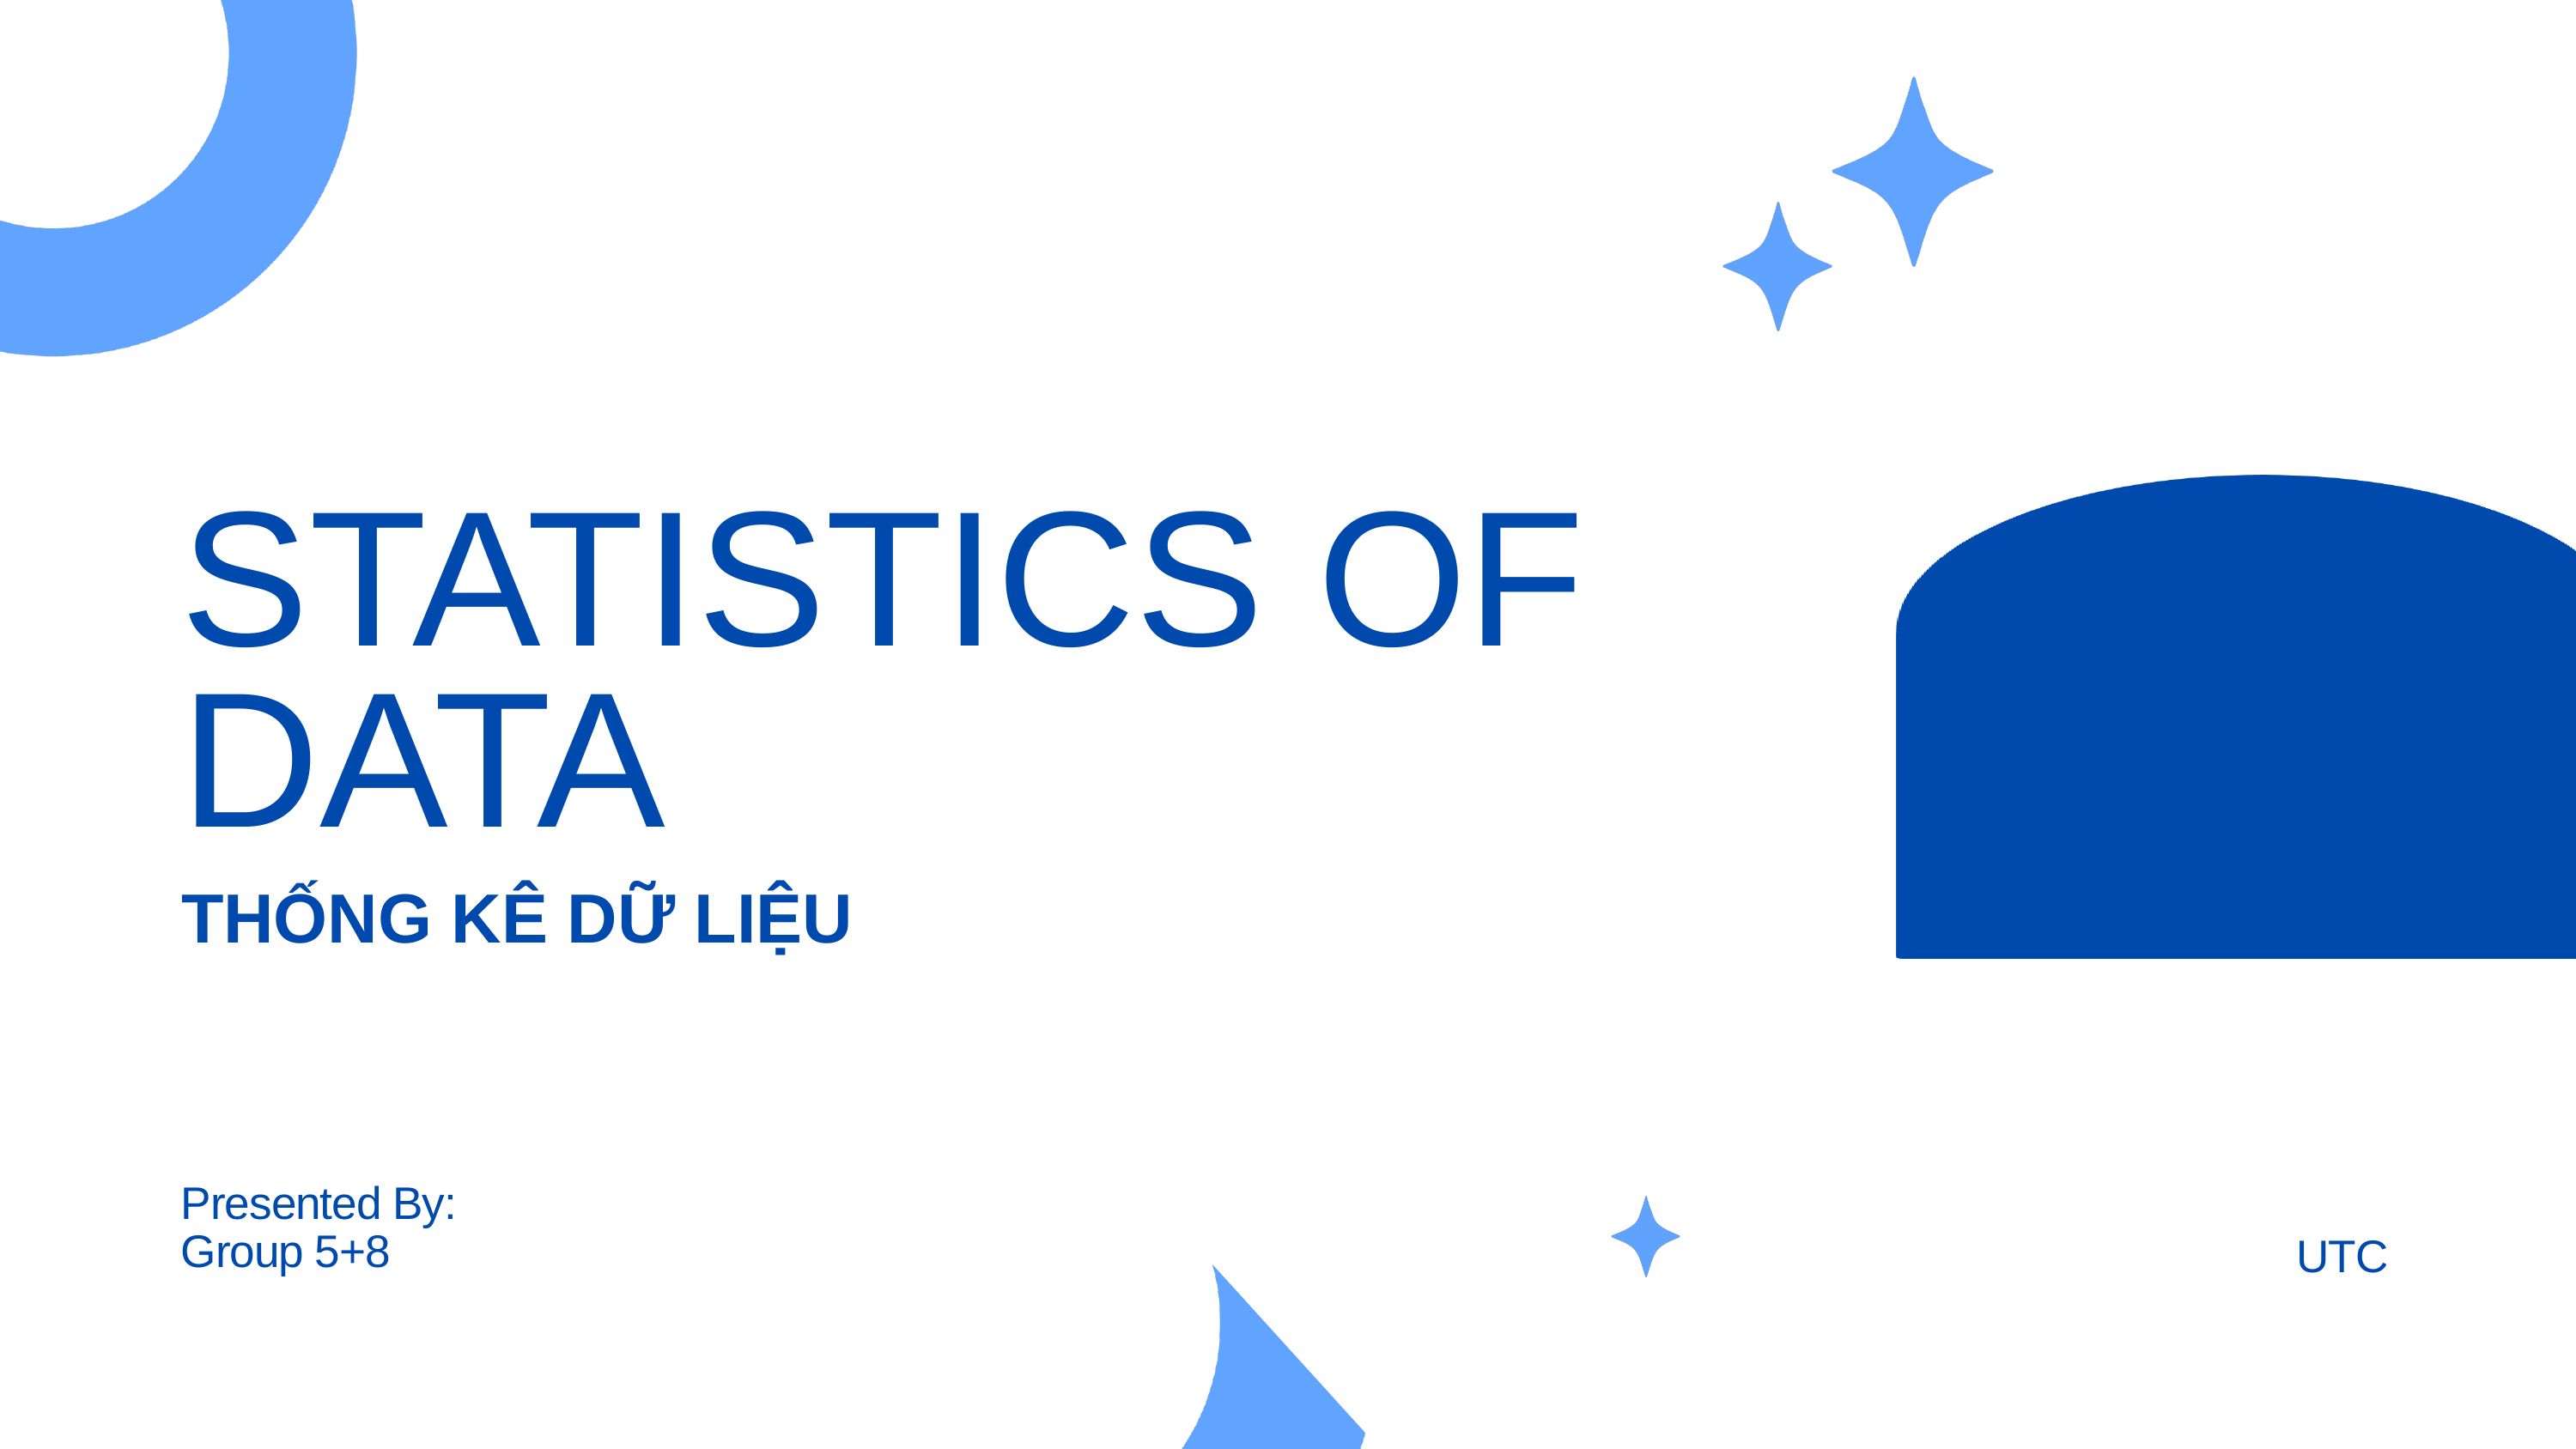

STATISTICS OF DATA
THỐNG KÊ DỮ LIỆU
Presented By:

Group 5+8
UTC